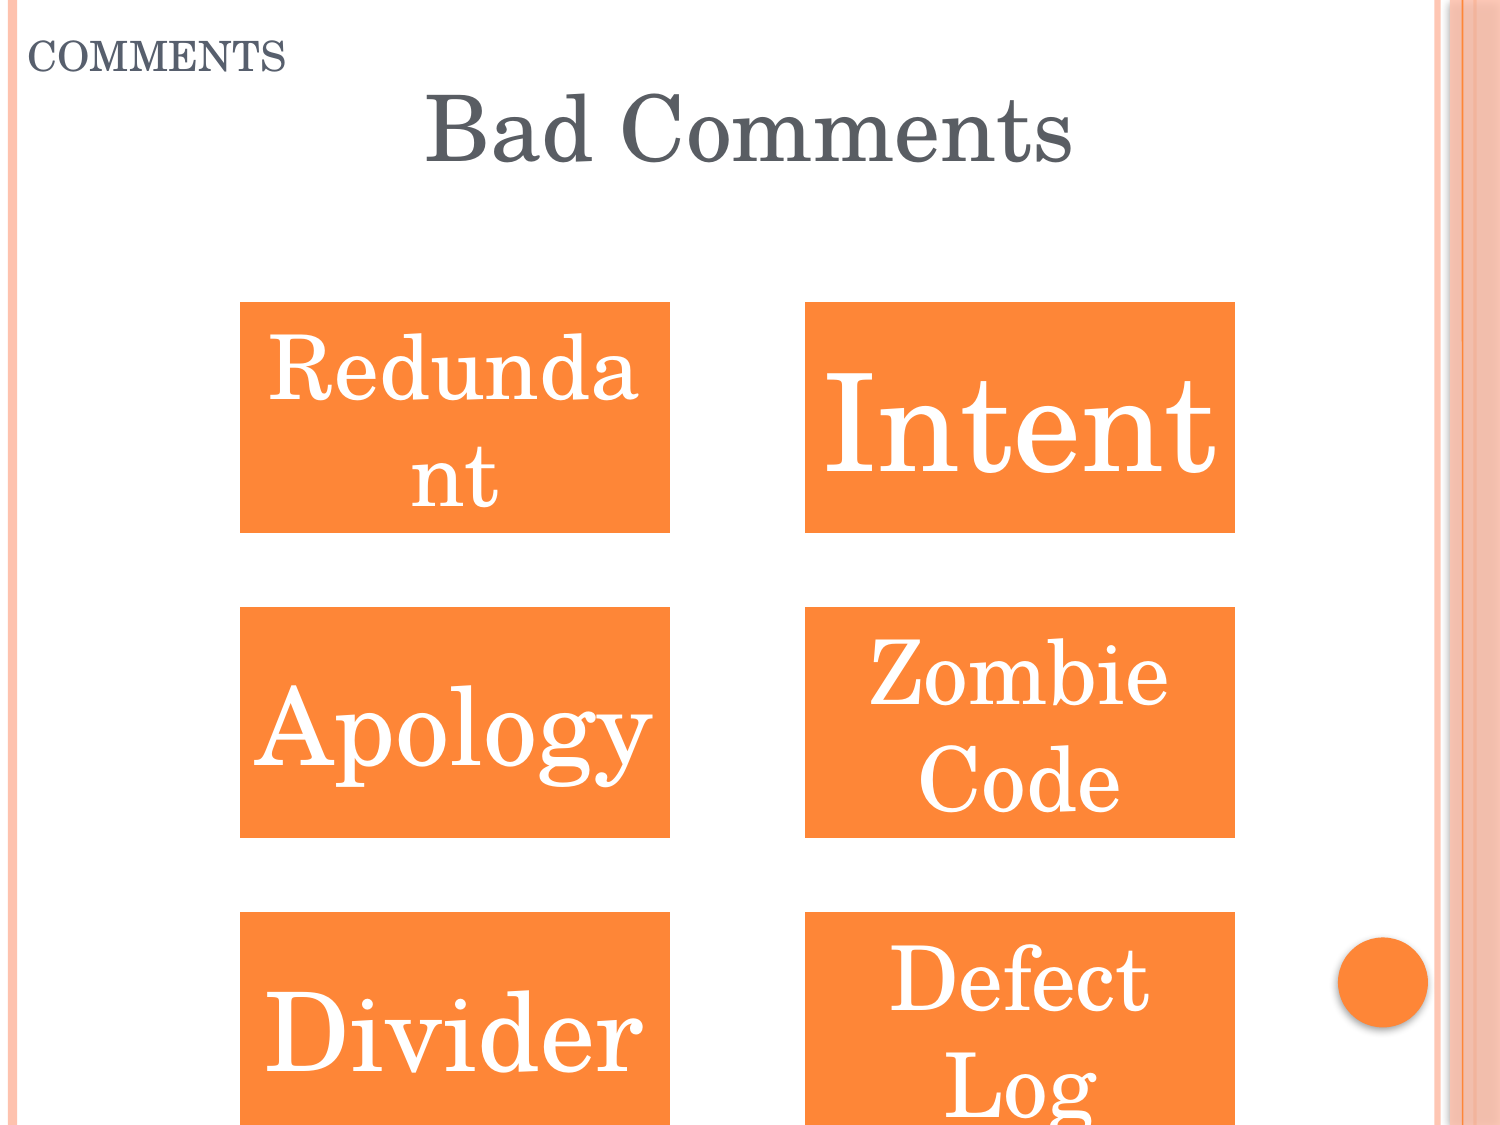

# Comments
Bad Comments

Redundant
Intent
Apology
Zombie Code
Divider
Defect Log